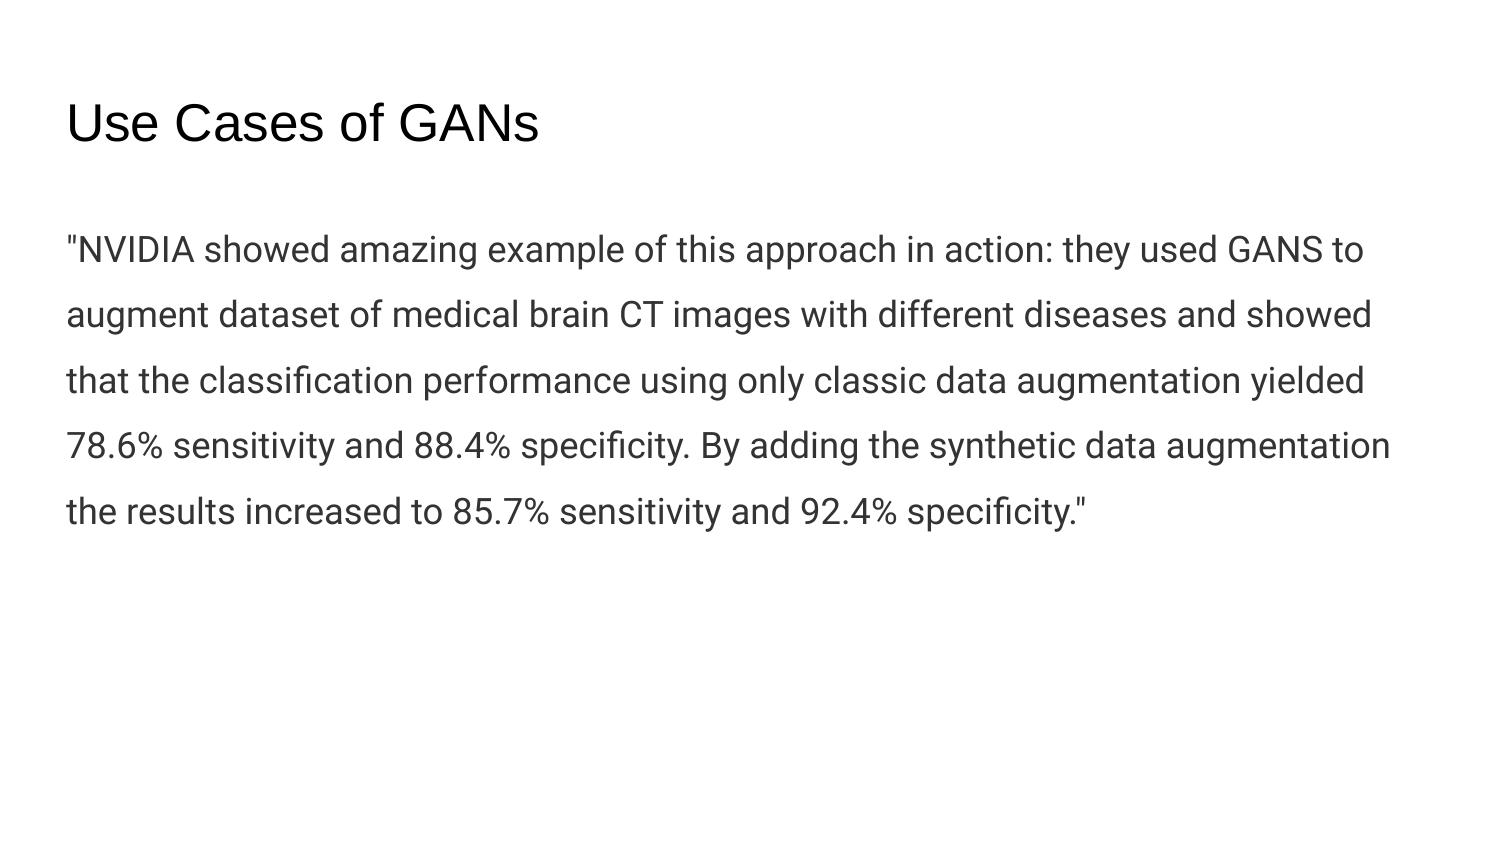

# Use Cases of GANs
"NVIDIA showed amazing example of this approach in action: they used GANS to augment dataset of medical brain CT images with different diseases and showed that the classification performance using only classic data augmentation yielded 78.6% sensitivity and 88.4% specificity. By adding the synthetic data augmentation the results increased to 85.7% sensitivity and 92.4% specificity."